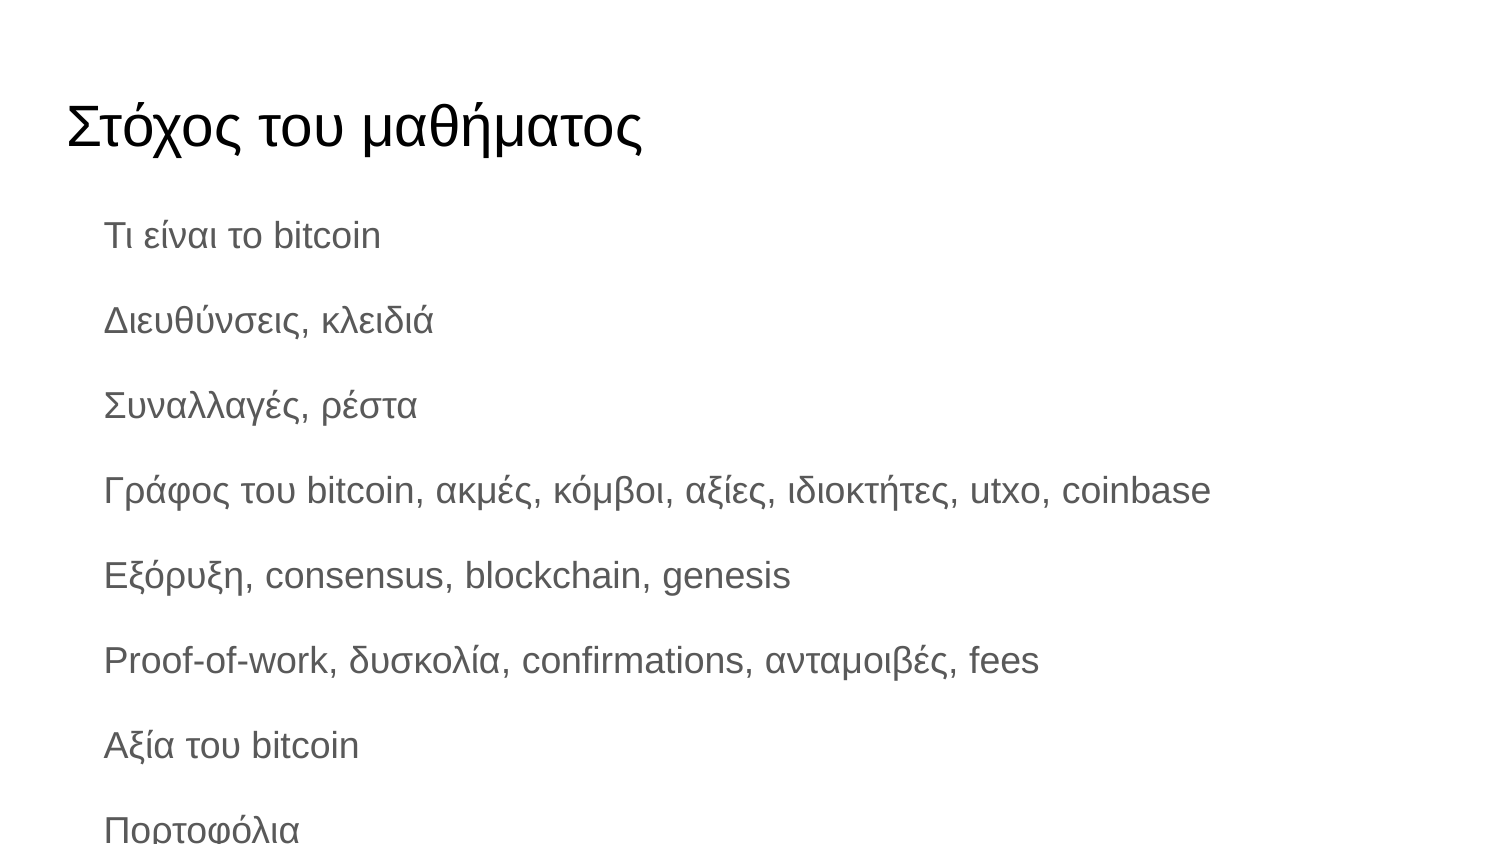

# Στόχος του μαθήματος
Τι είναι το bitcoin
Διευθύνσεις, κλειδιά
Συναλλαγές, ρέστα
Γράφος του bitcoin, ακμές, κόμβοι, αξίες, ιδιοκτήτες, utxo, coinbase
Εξόρυξη, consensus, blockchain, genesis
Proof-of-work, δυσκολία, confirmations, ανταμοιβές, fees
Αξία του bitcoin
Πορτοφόλια